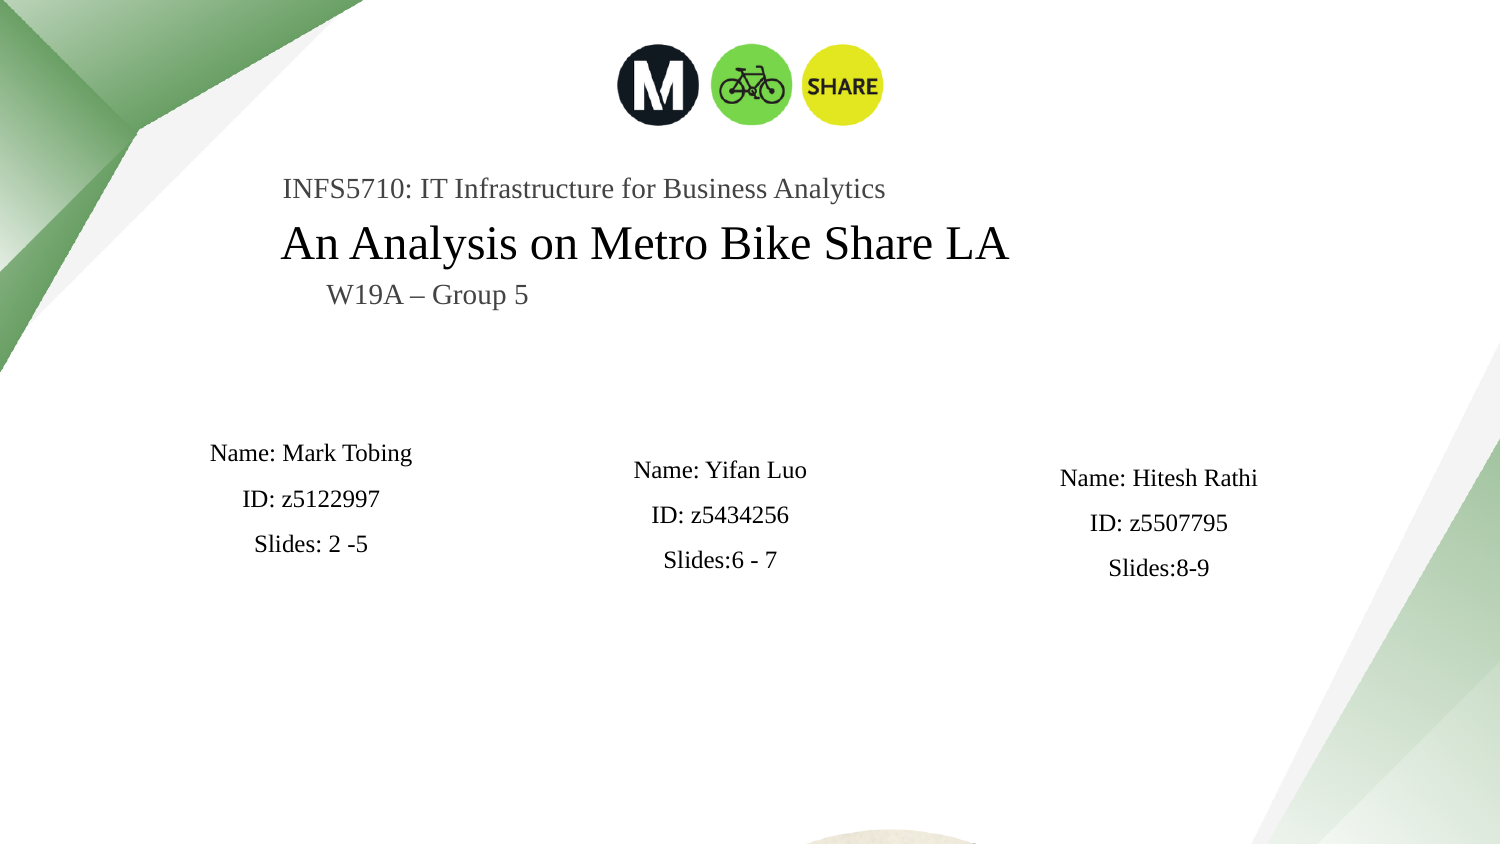

INFS5710: IT Infrastructure for Business Analytics
# An Analysis on Metro Bike Share LA
W19A – Group 5
Name: Mark Tobing
ID: z5122997
Slides: 2 -5
Name: Yifan Luo
ID: z5434256
Slides:6 - 7
Name: Hitesh Rathi
ID: z5507795
Slides:8-9